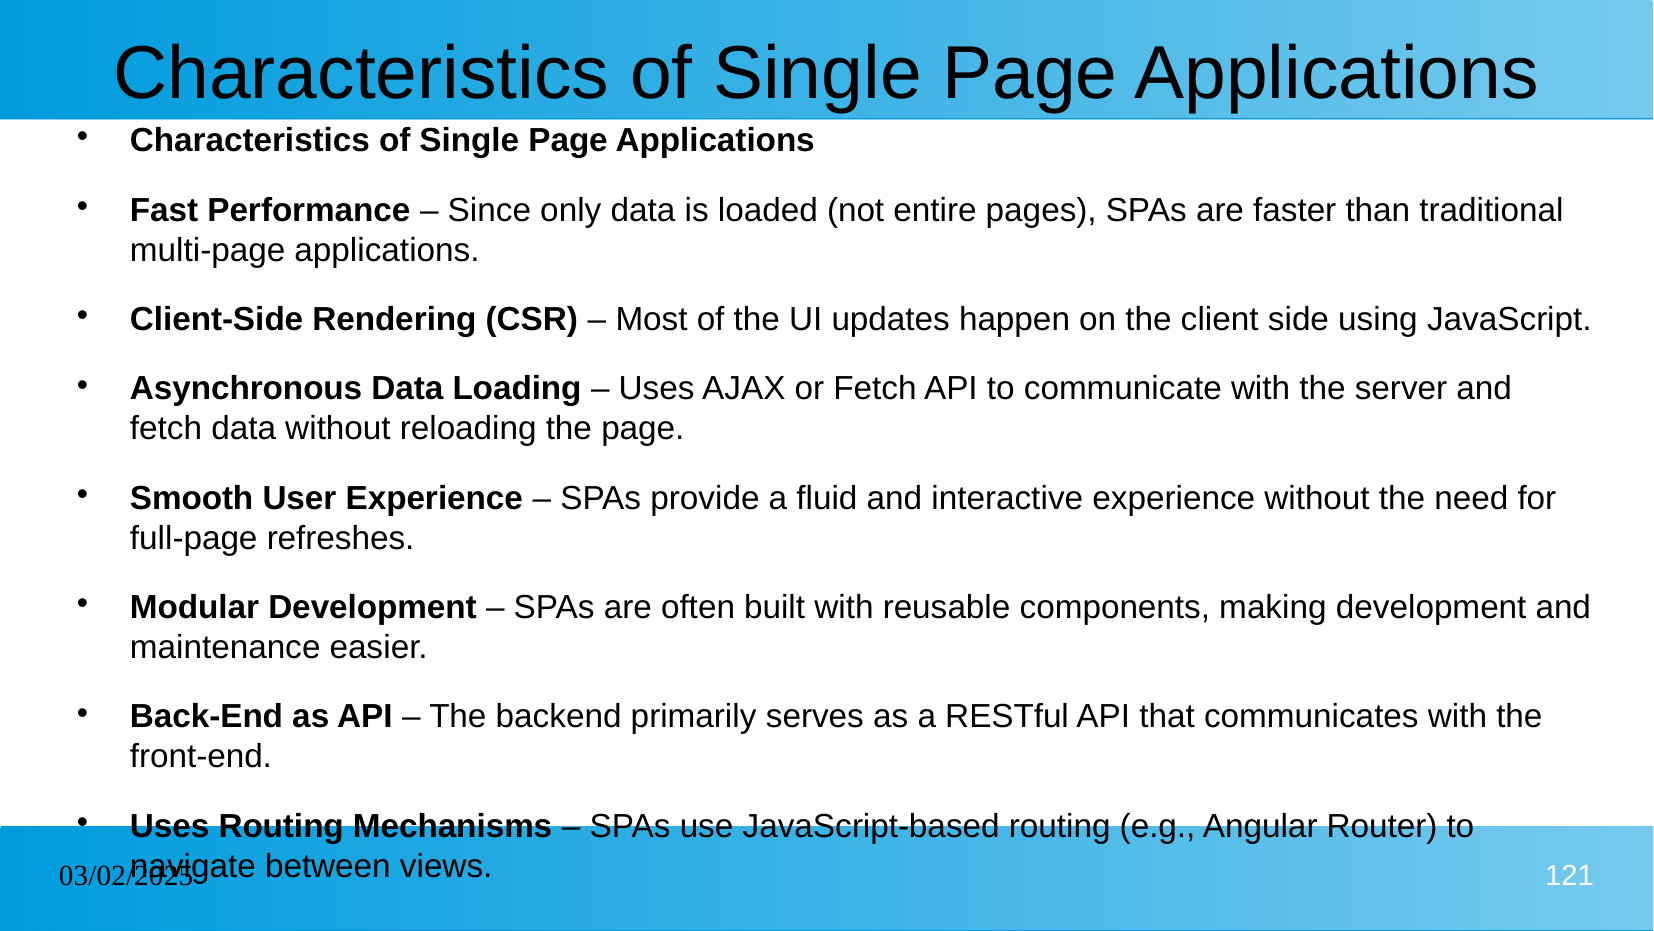

# Characteristics of Single Page Applications
Characteristics of Single Page Applications
Fast Performance – Since only data is loaded (not entire pages), SPAs are faster than traditional multi-page applications.
Client-Side Rendering (CSR) – Most of the UI updates happen on the client side using JavaScript.
Asynchronous Data Loading – Uses AJAX or Fetch API to communicate with the server and fetch data without reloading the page.
Smooth User Experience – SPAs provide a fluid and interactive experience without the need for full-page refreshes.
Modular Development – SPAs are often built with reusable components, making development and maintenance easier.
Back-End as API – The backend primarily serves as a RESTful API that communicates with the front-end.
Uses Routing Mechanisms – SPAs use JavaScript-based routing (e.g., Angular Router) to navigate between views.
03/02/2025
121